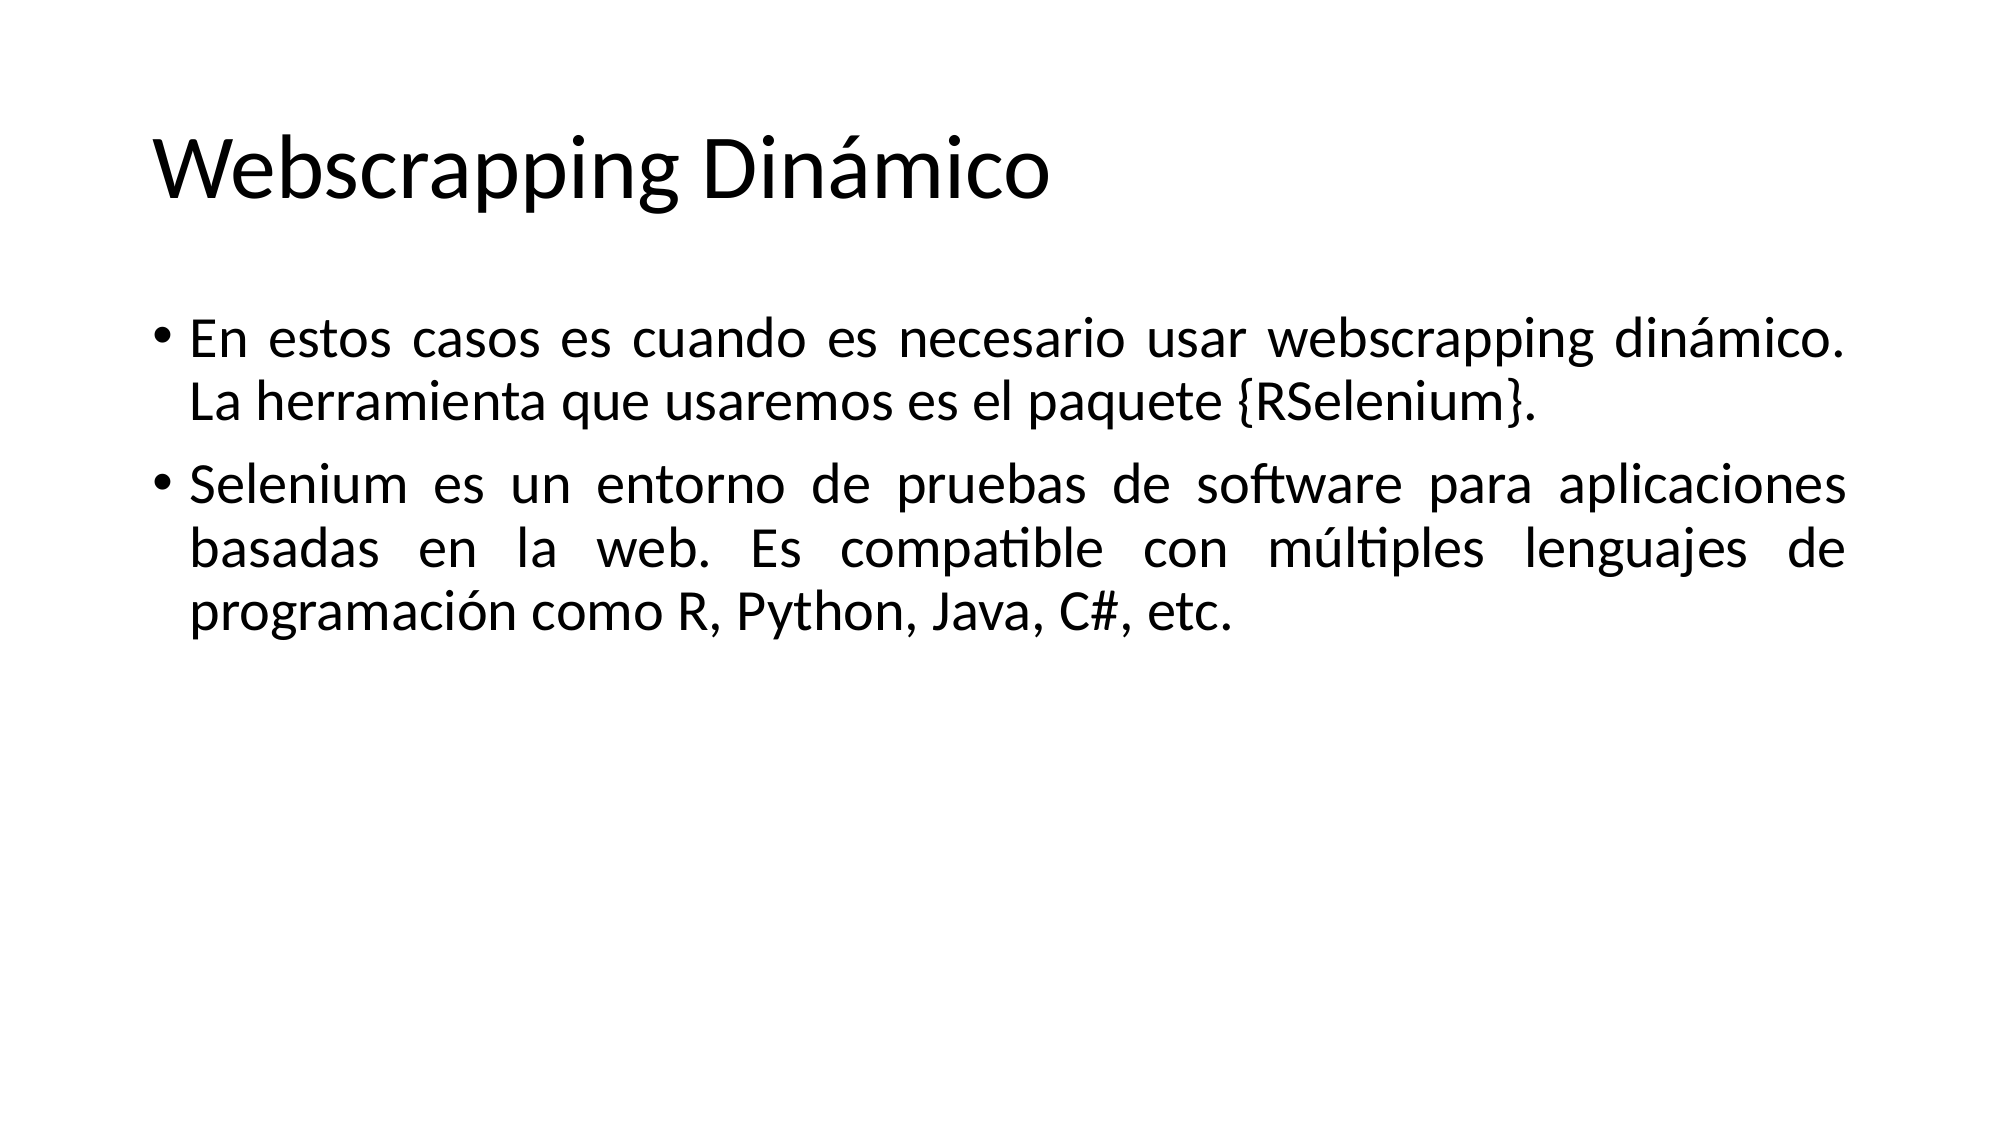

# Webscrapping Dinámico
En estos casos es cuando es necesario usar webscrapping dinámico. La herramienta que usaremos es el paquete {RSelenium}.
Selenium es un entorno de pruebas de software para aplicaciones basadas en la web. Es compatible con múltiples lenguajes de programación como R, Python, Java, C#, etc.